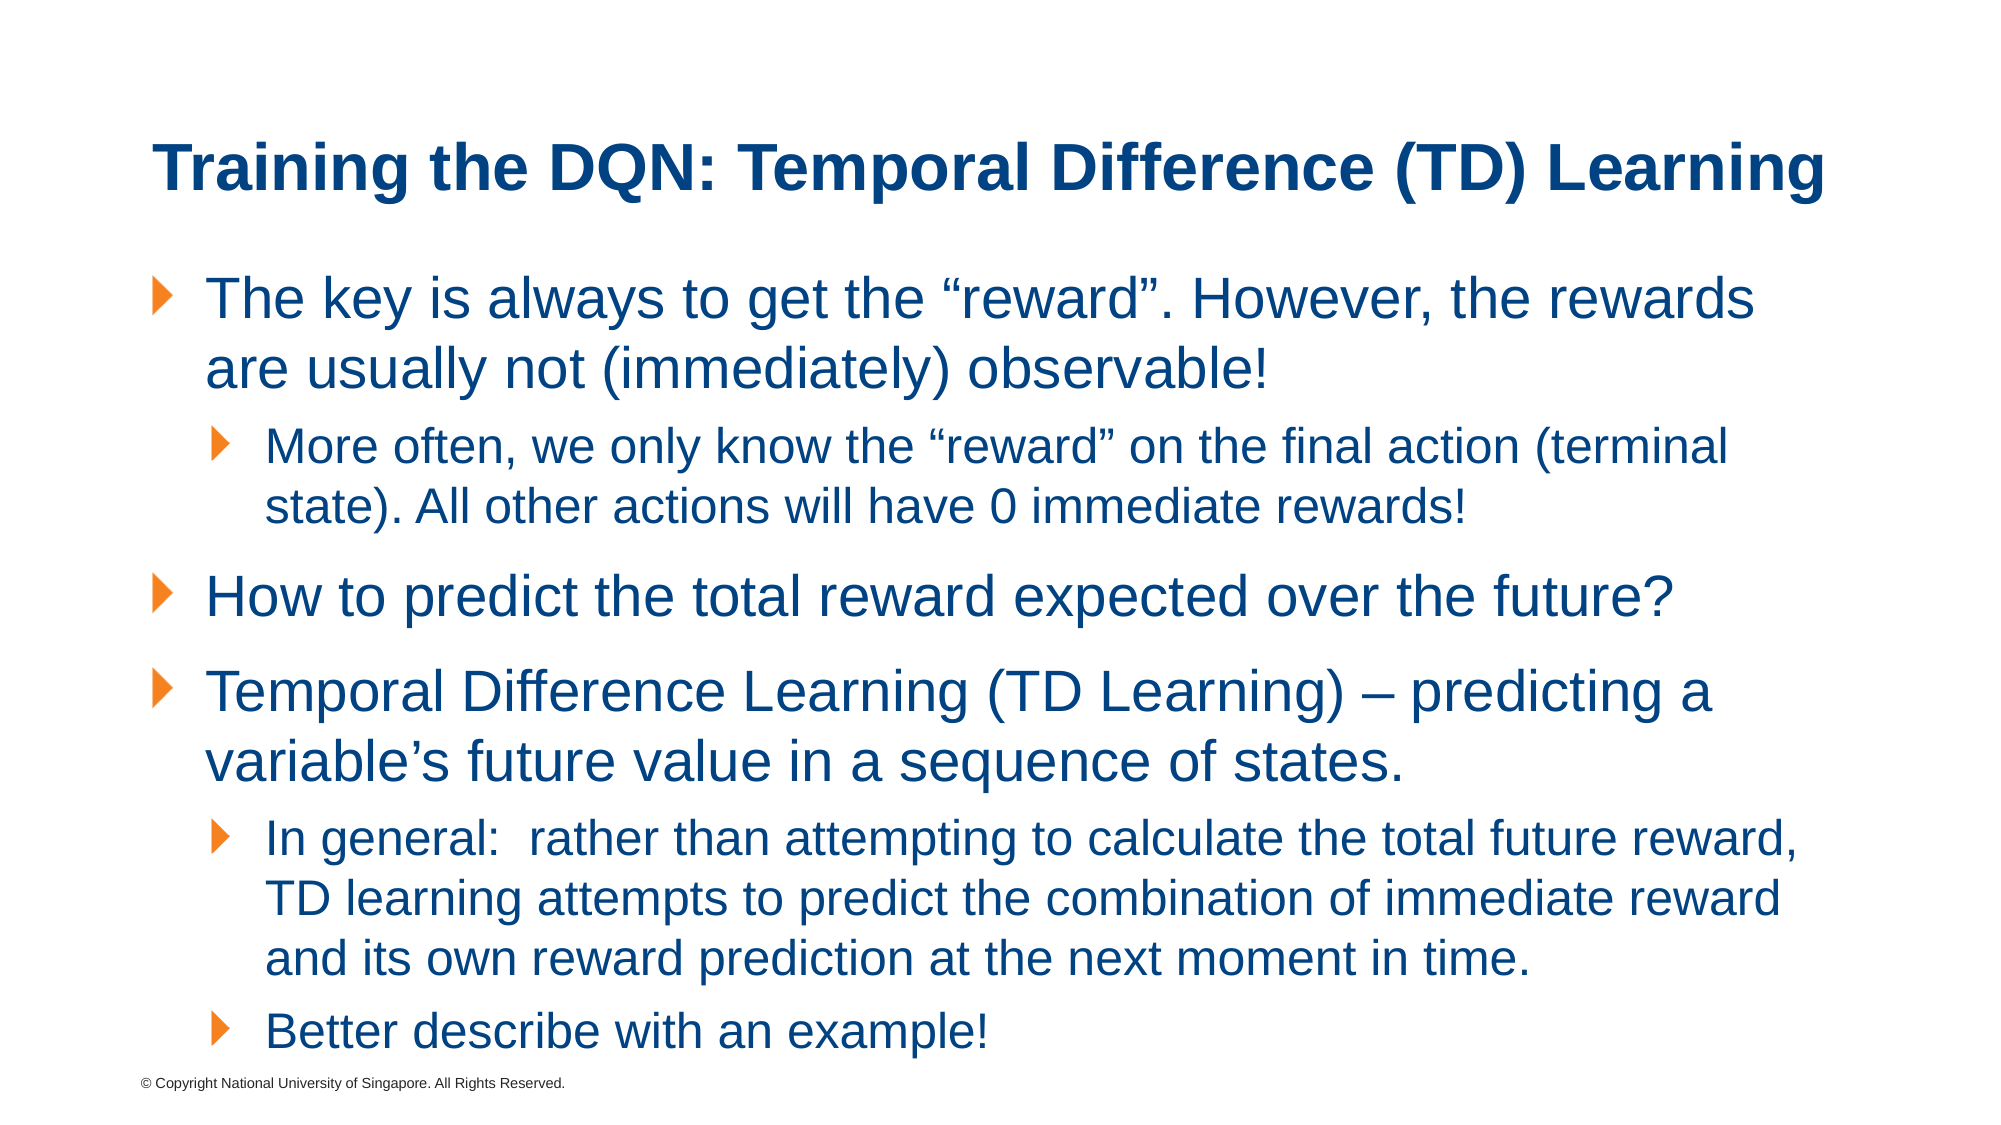

# Training the DQN: Temporal Difference (TD) Learning
The key is always to get the “reward”. However, the rewards are usually not (immediately) observable!
More often, we only know the “reward” on the final action (terminal state). All other actions will have 0 immediate rewards!
How to predict the total reward expected over the future?
Temporal Difference Learning (TD Learning) – predicting a variable’s future value in a sequence of states.
In general:  rather than attempting to calculate the total future reward, TD learning attempts to predict the combination of immediate reward and its own reward prediction at the next moment in time.
Better describe with an example!